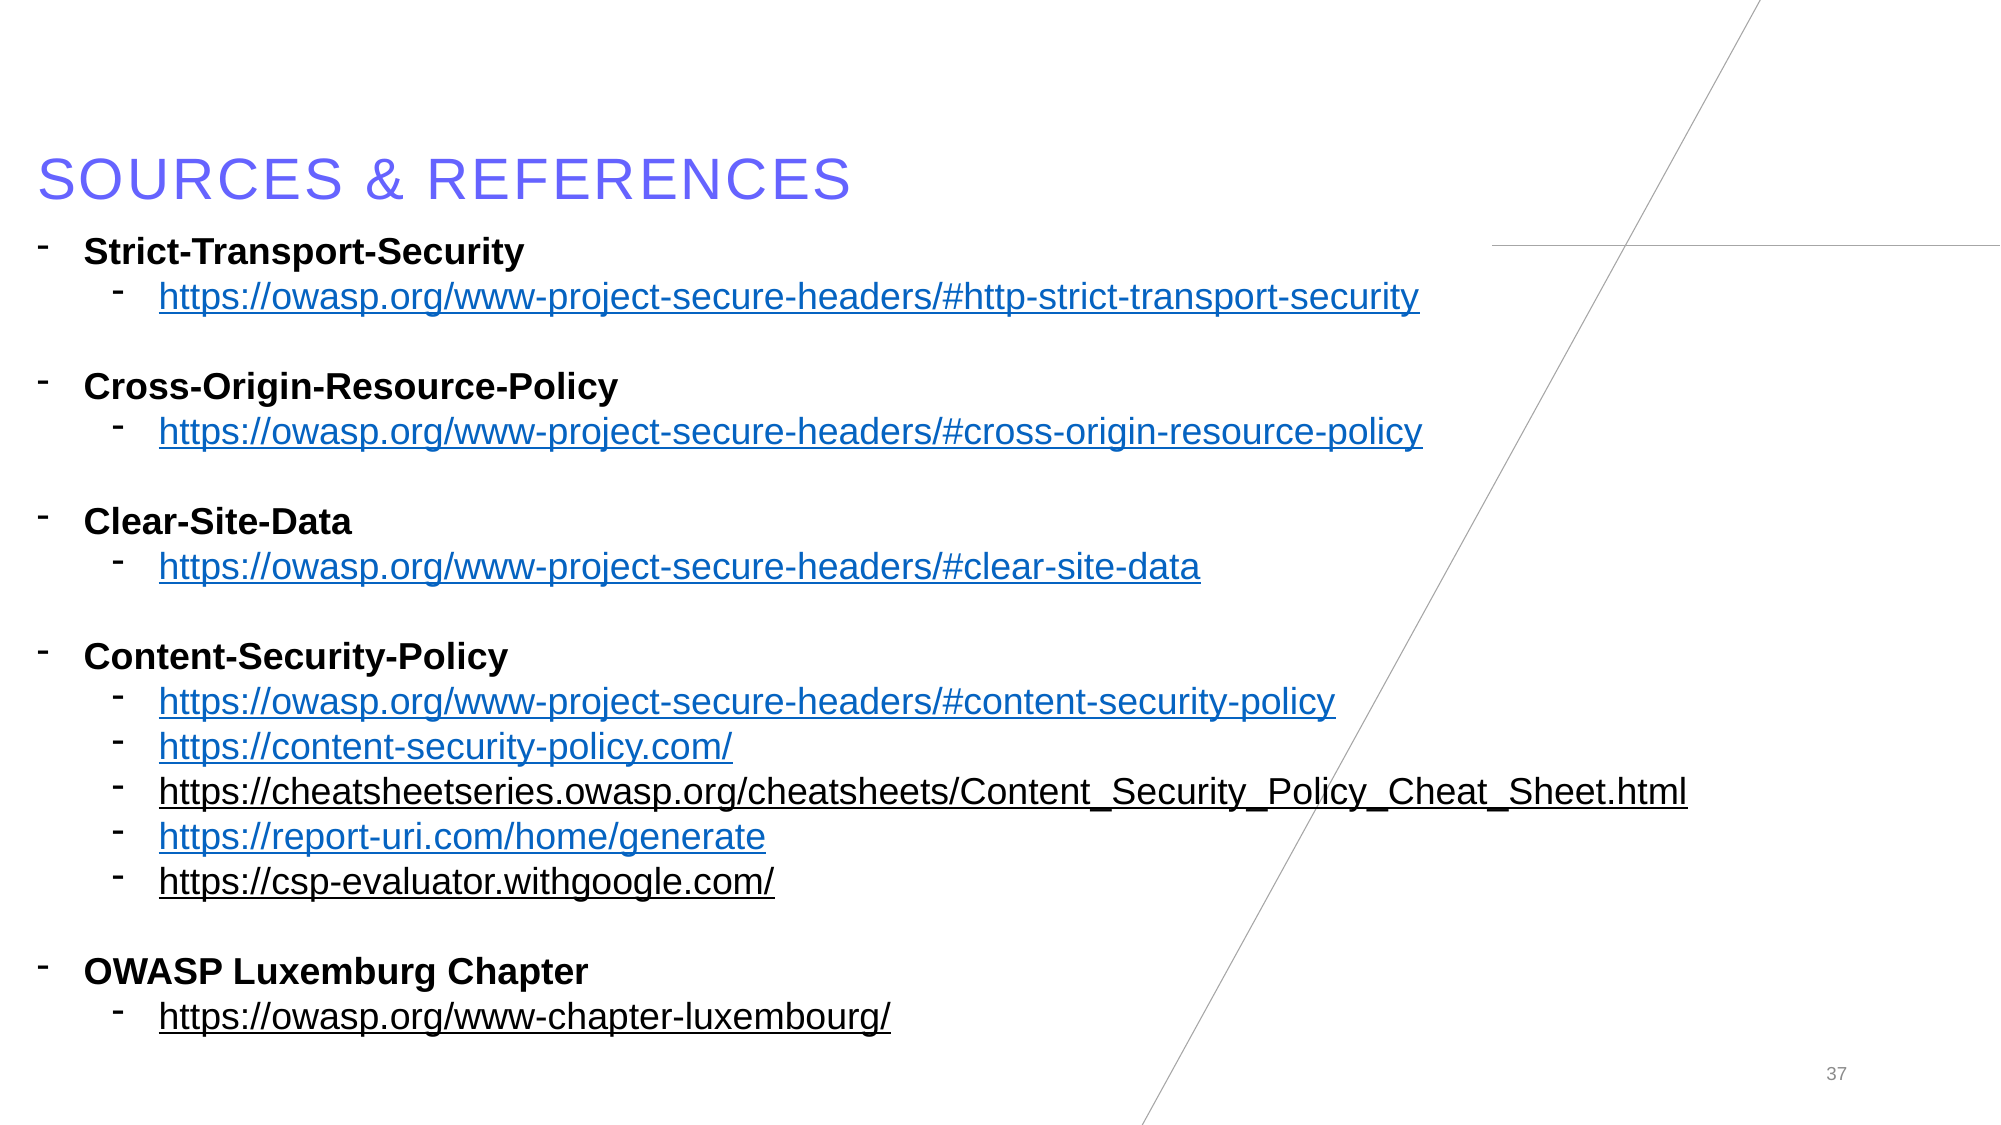

# Sources & References
Strict-Transport-Security
https://owasp.org/www-project-secure-headers/#http-strict-transport-security

Cross-Origin-Resource-Policy
https://owasp.org/www-project-secure-headers/#cross-origin-resource-policy

Clear-Site-Data
https://owasp.org/www-project-secure-headers/#clear-site-data

Content-Security-Policy
https://owasp.org/www-project-secure-headers/#content-security-policy
https://content-security-policy.com/
https://cheatsheetseries.owasp.org/cheatsheets/Content_Security_Policy_Cheat_Sheet.html
https://report-uri.com/home/generate
https://csp-evaluator.withgoogle.com/

OWASP Luxemburg Chapter
https://owasp.org/www-chapter-luxembourg/
37